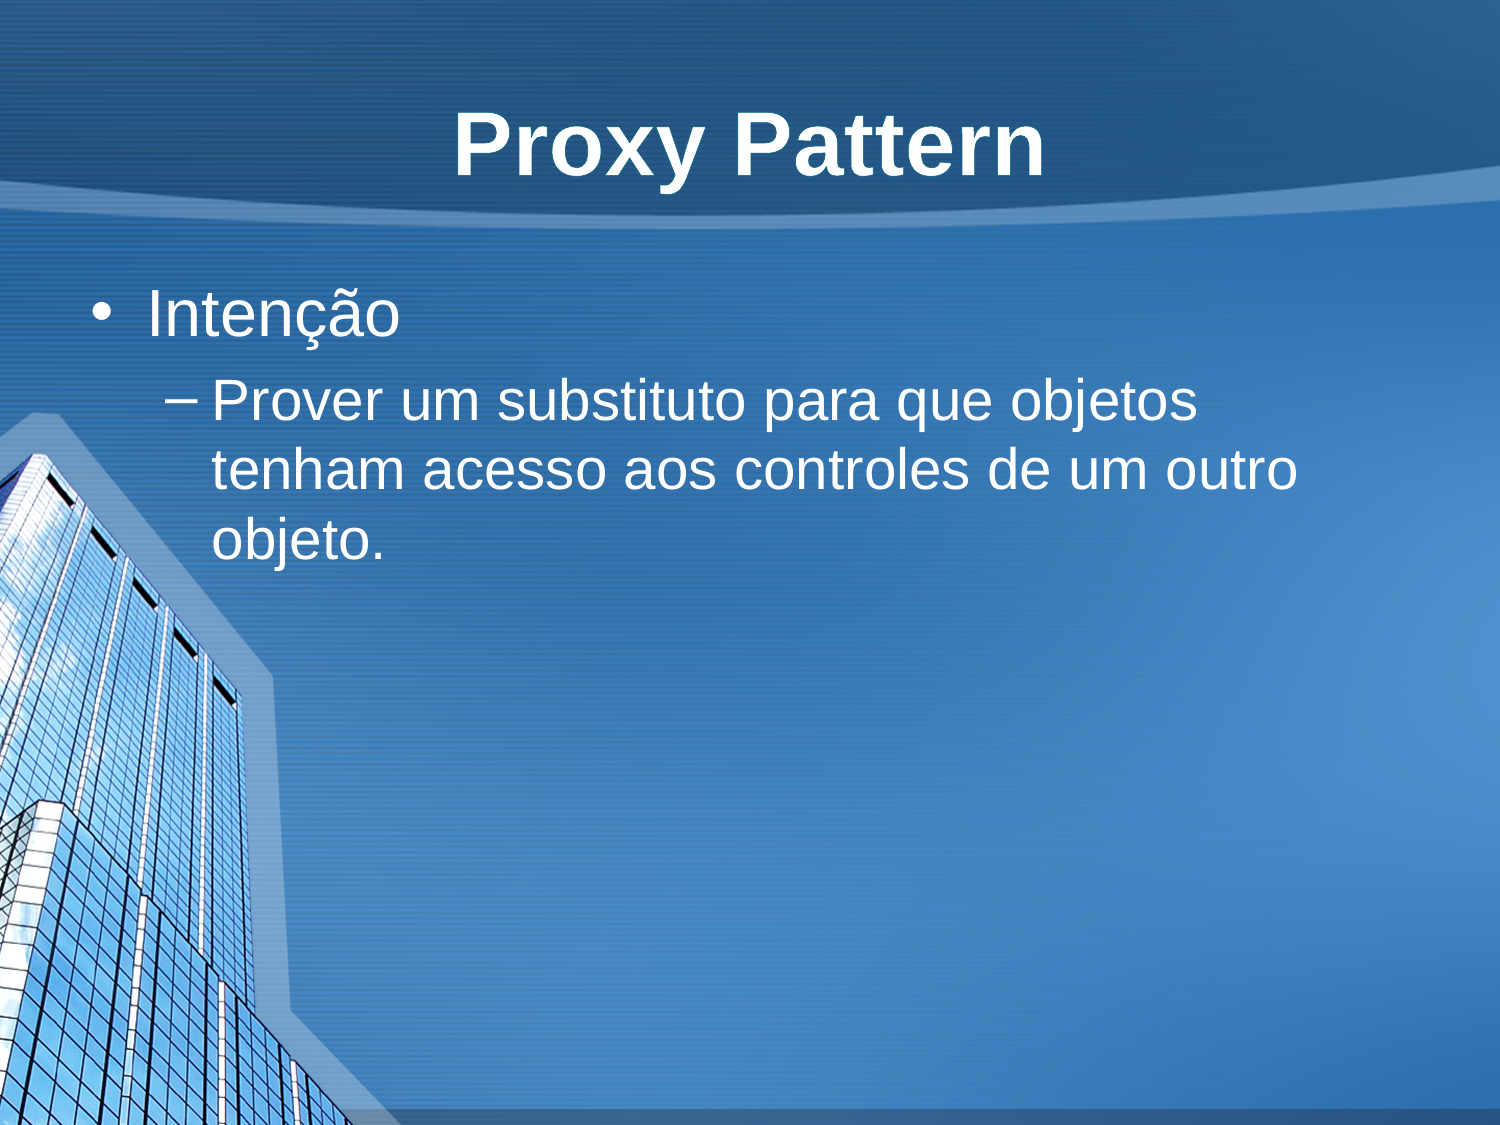

# Proxy Pattern
Intenção
Prover um substituto para que objetos tenham acesso aos controles de um outro objeto.